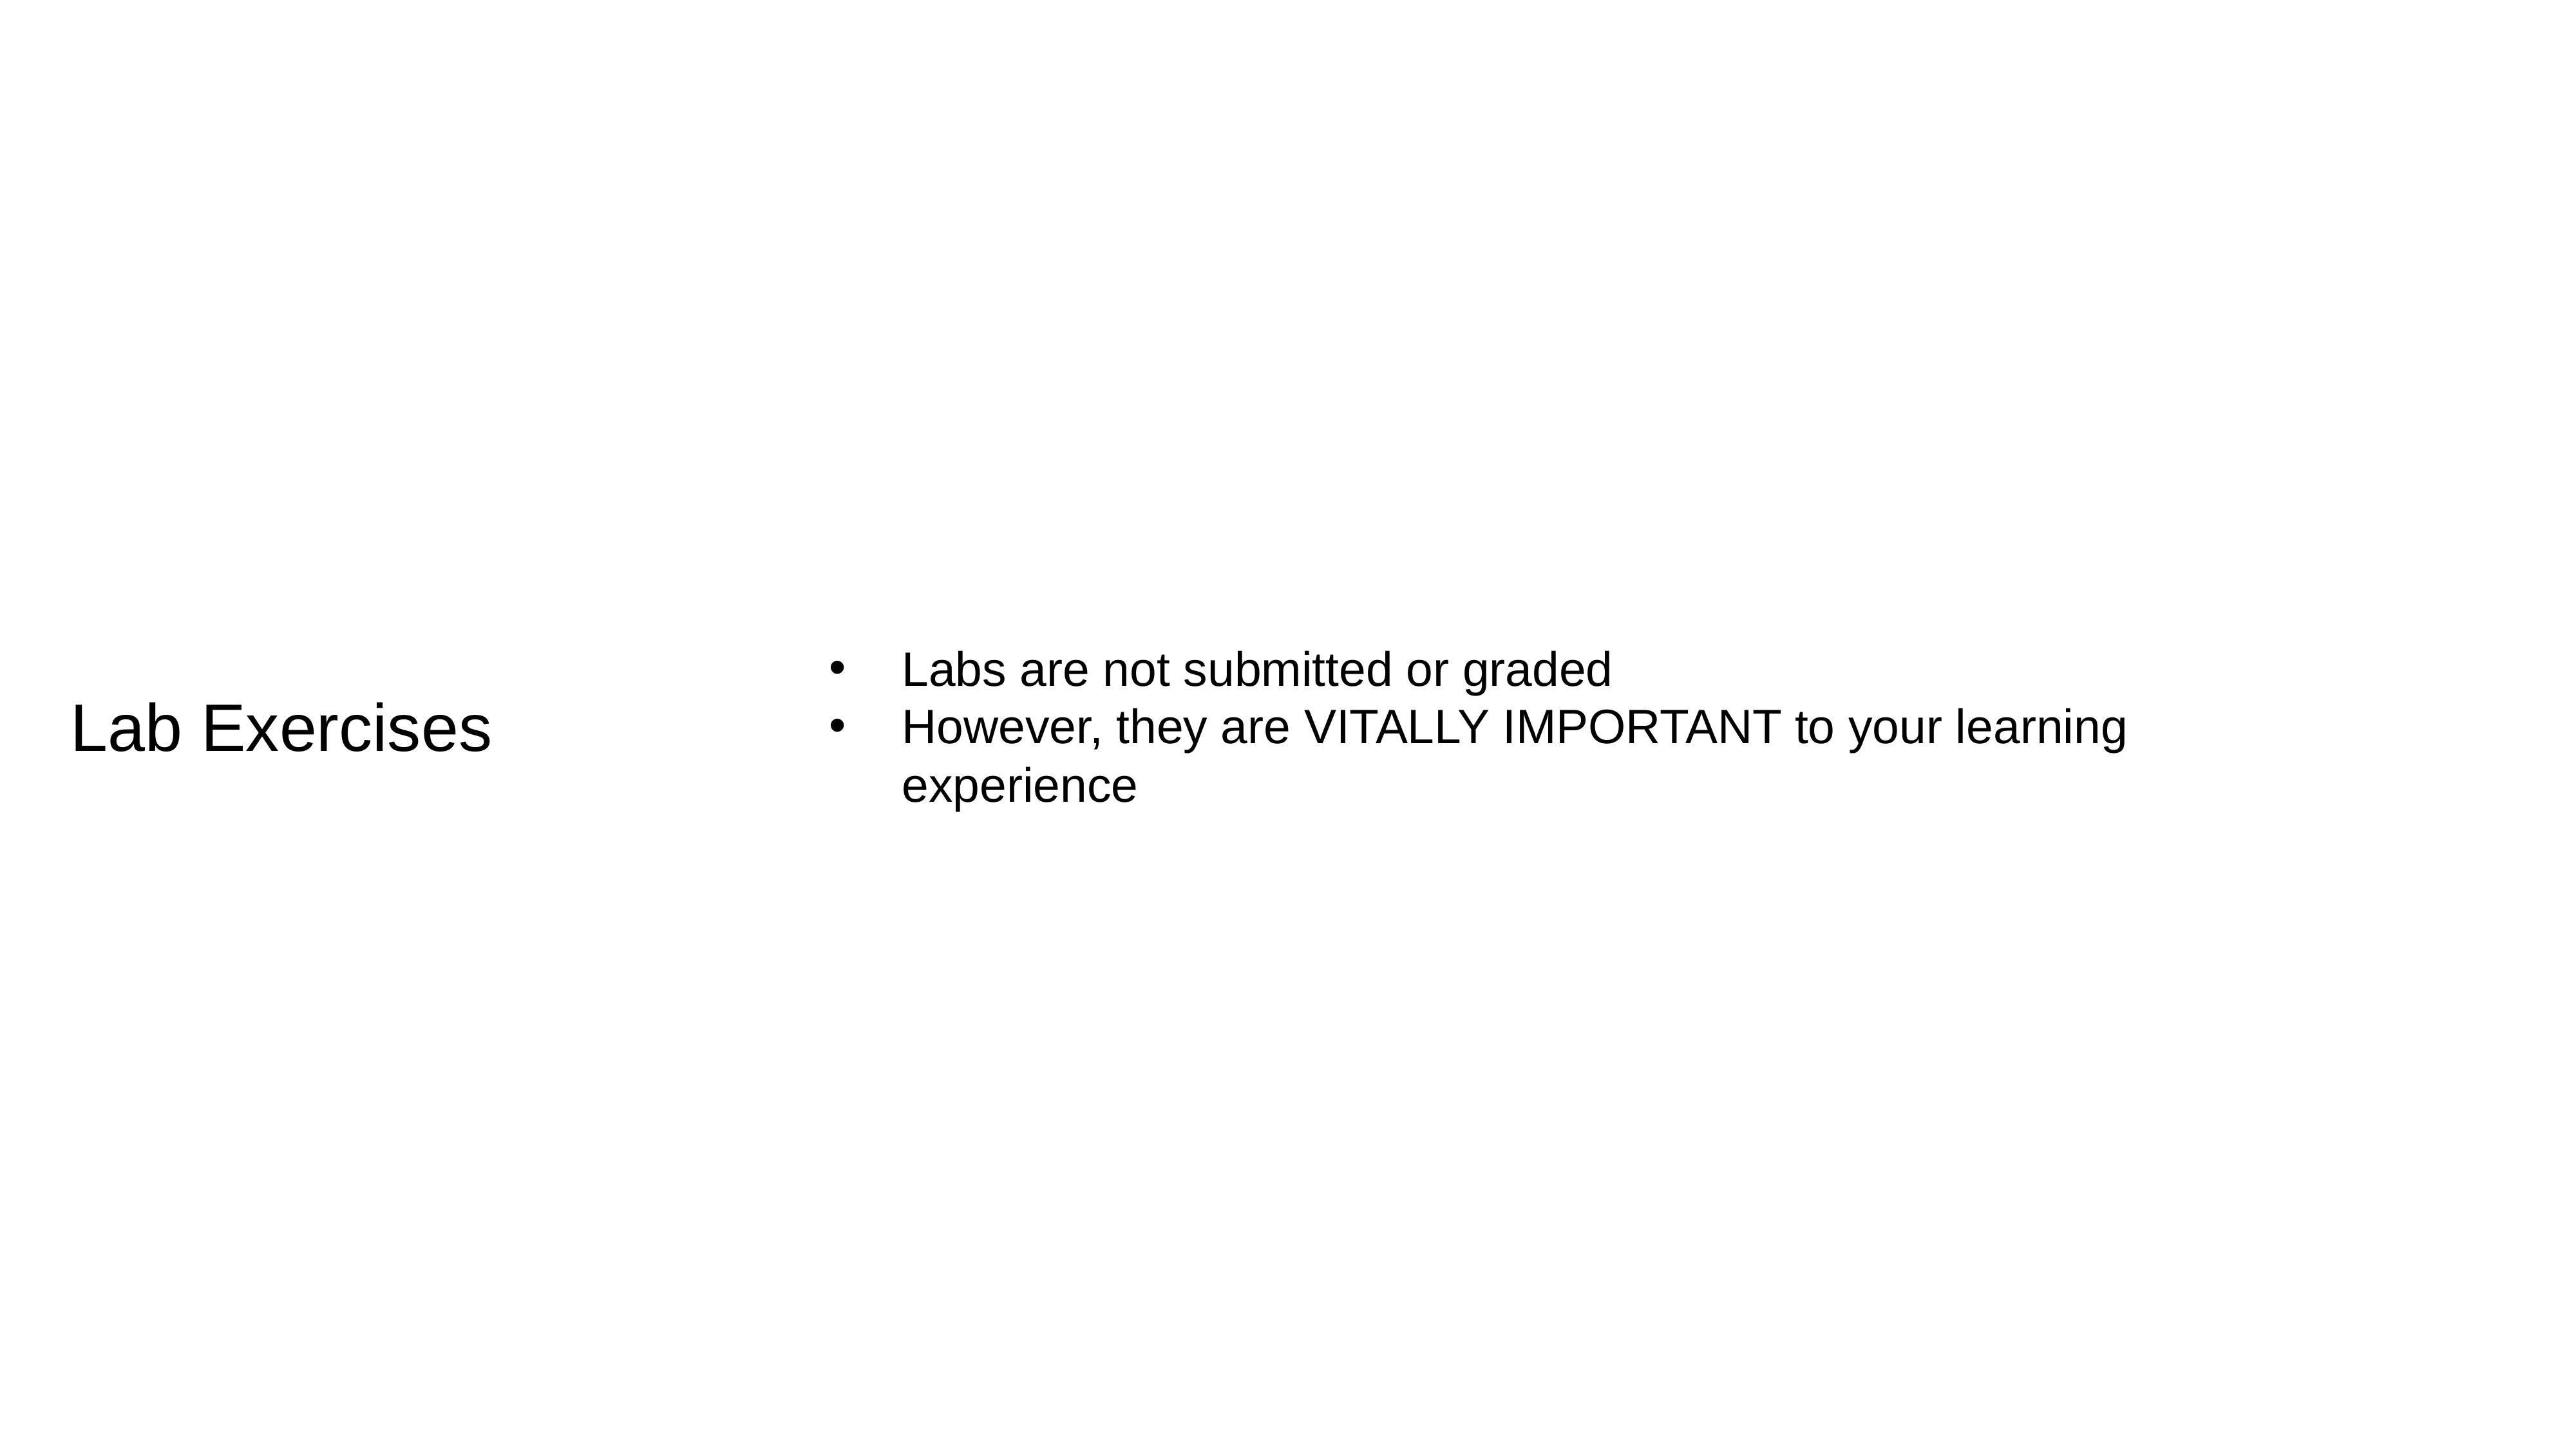

Labs are not submitted or graded
However, they are VITALLY IMPORTANT to your learning experience
Lab Exercises